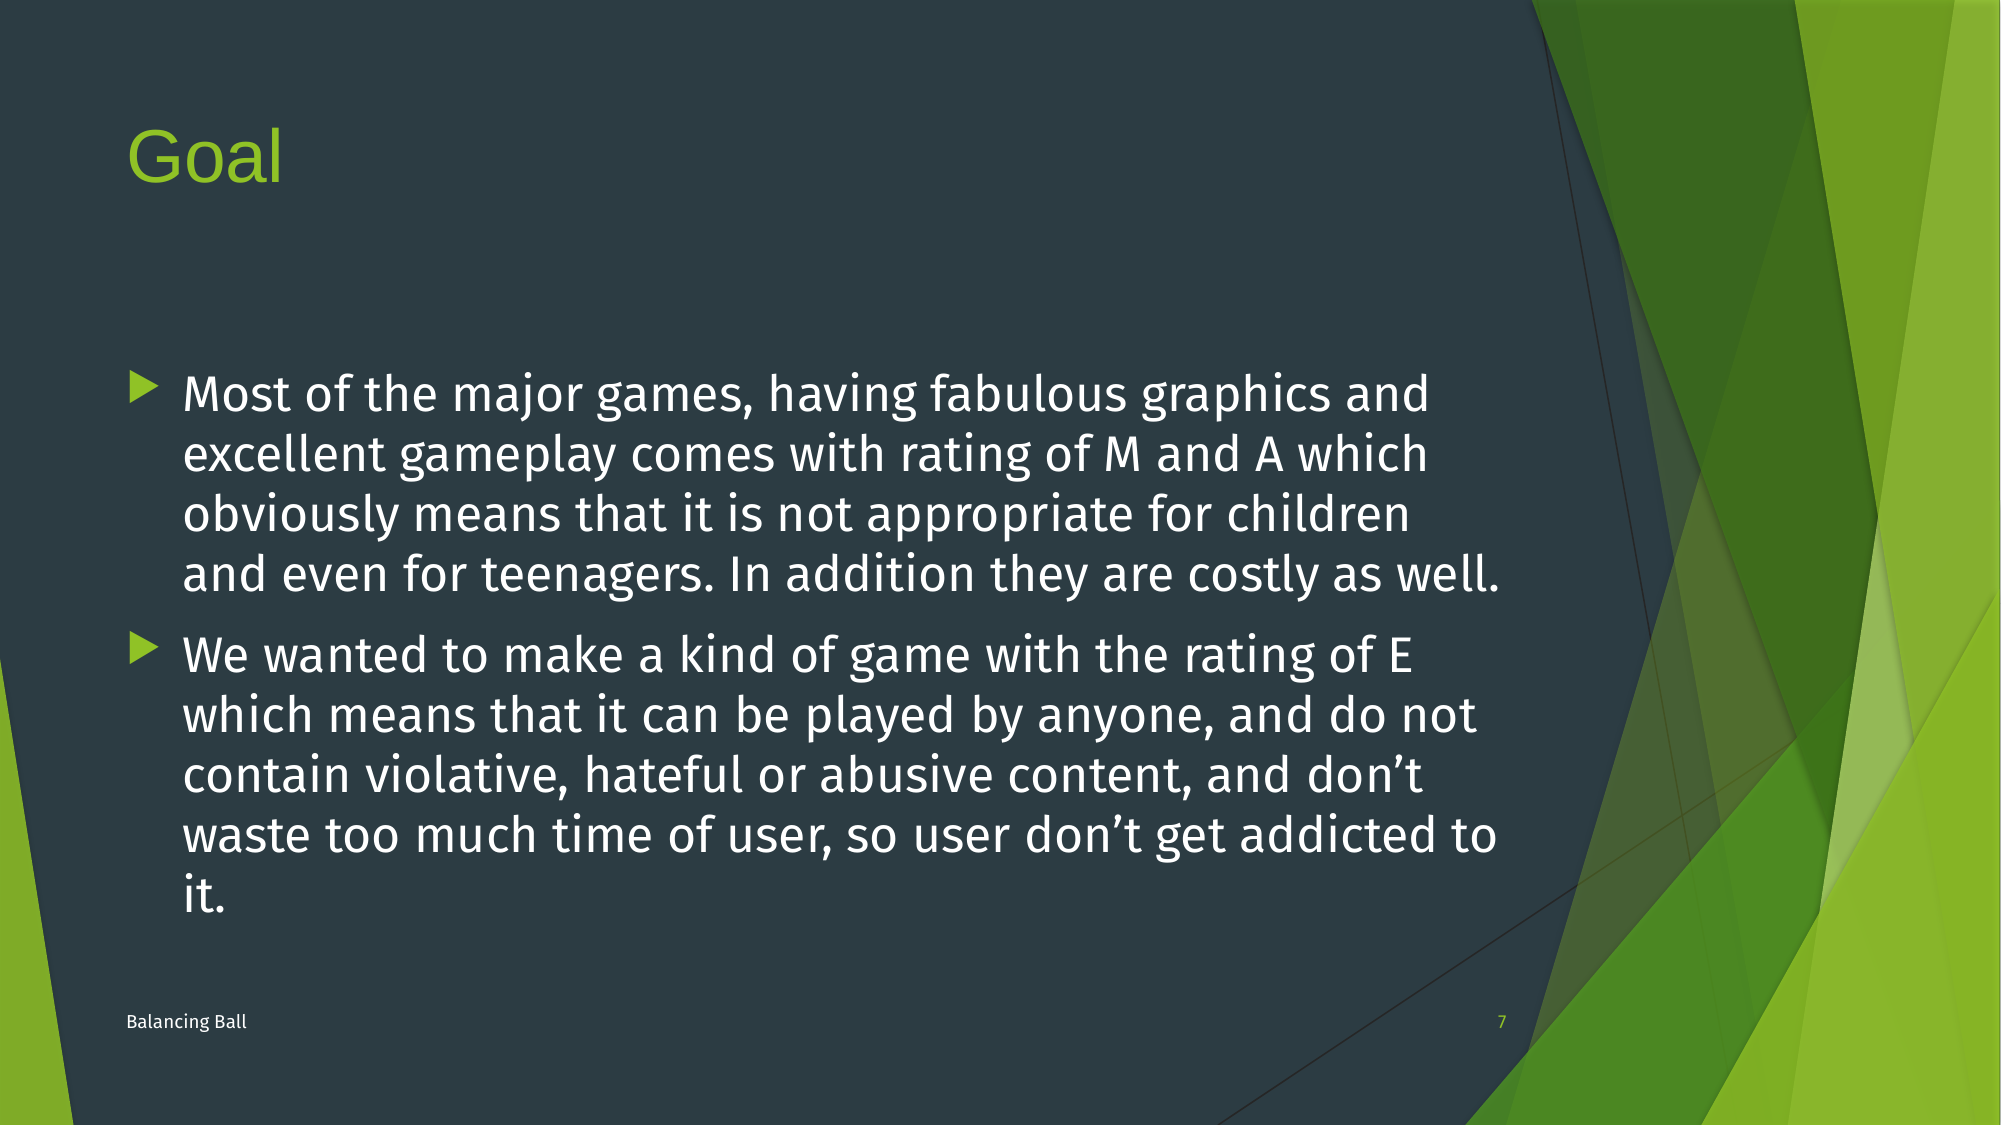

# Goal
Most of the major games, having fabulous graphics and excellent gameplay comes with rating of M and A which obviously means that it is not appropriate for children and even for teenagers. In addition they are costly as well.
We wanted to make a kind of game with the rating of E which means that it can be played by anyone, and do not contain violative, hateful or abusive content, and don’t waste too much time of user, so user don’t get addicted to it.
Balancing Ball
7